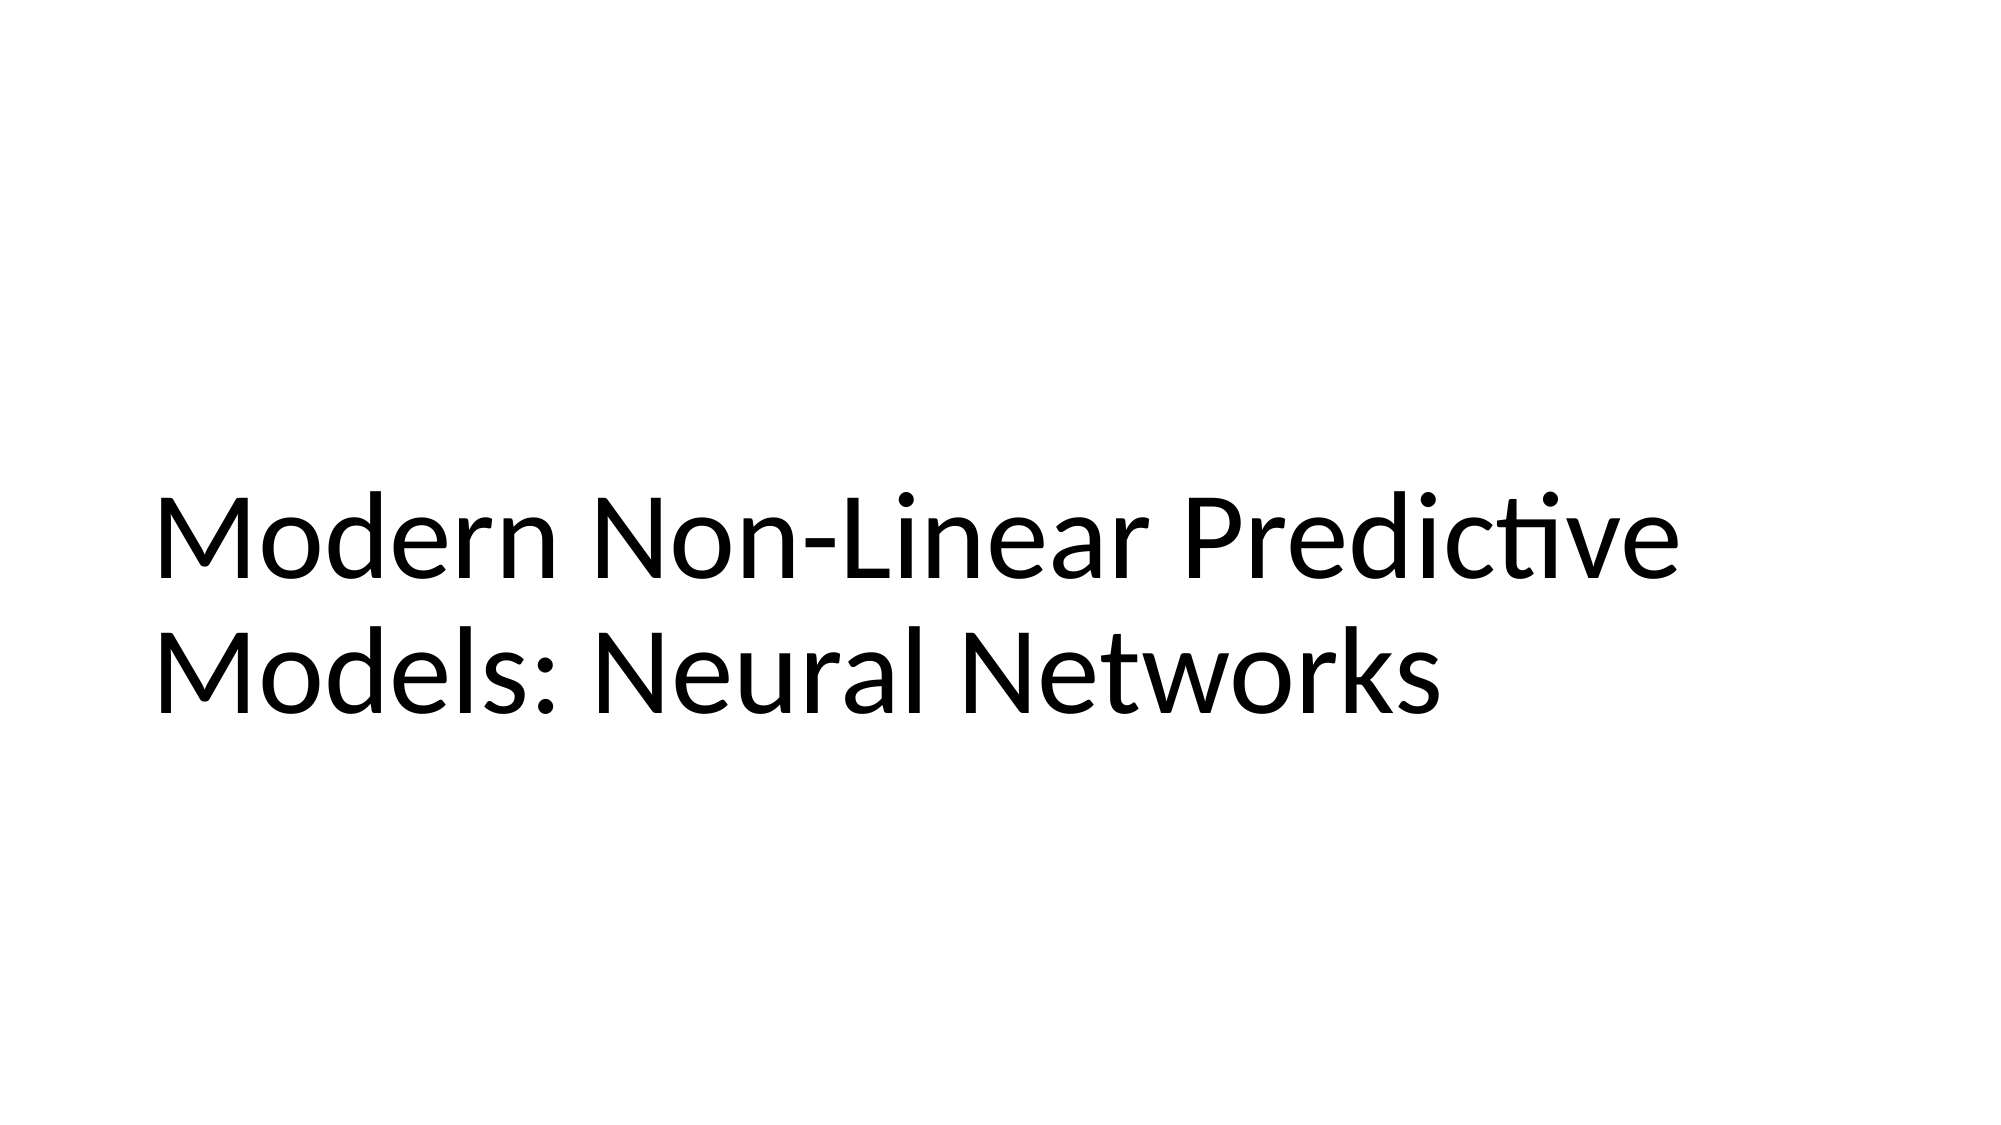

# Modern Non-Linear Predictive Models: Neural Networks